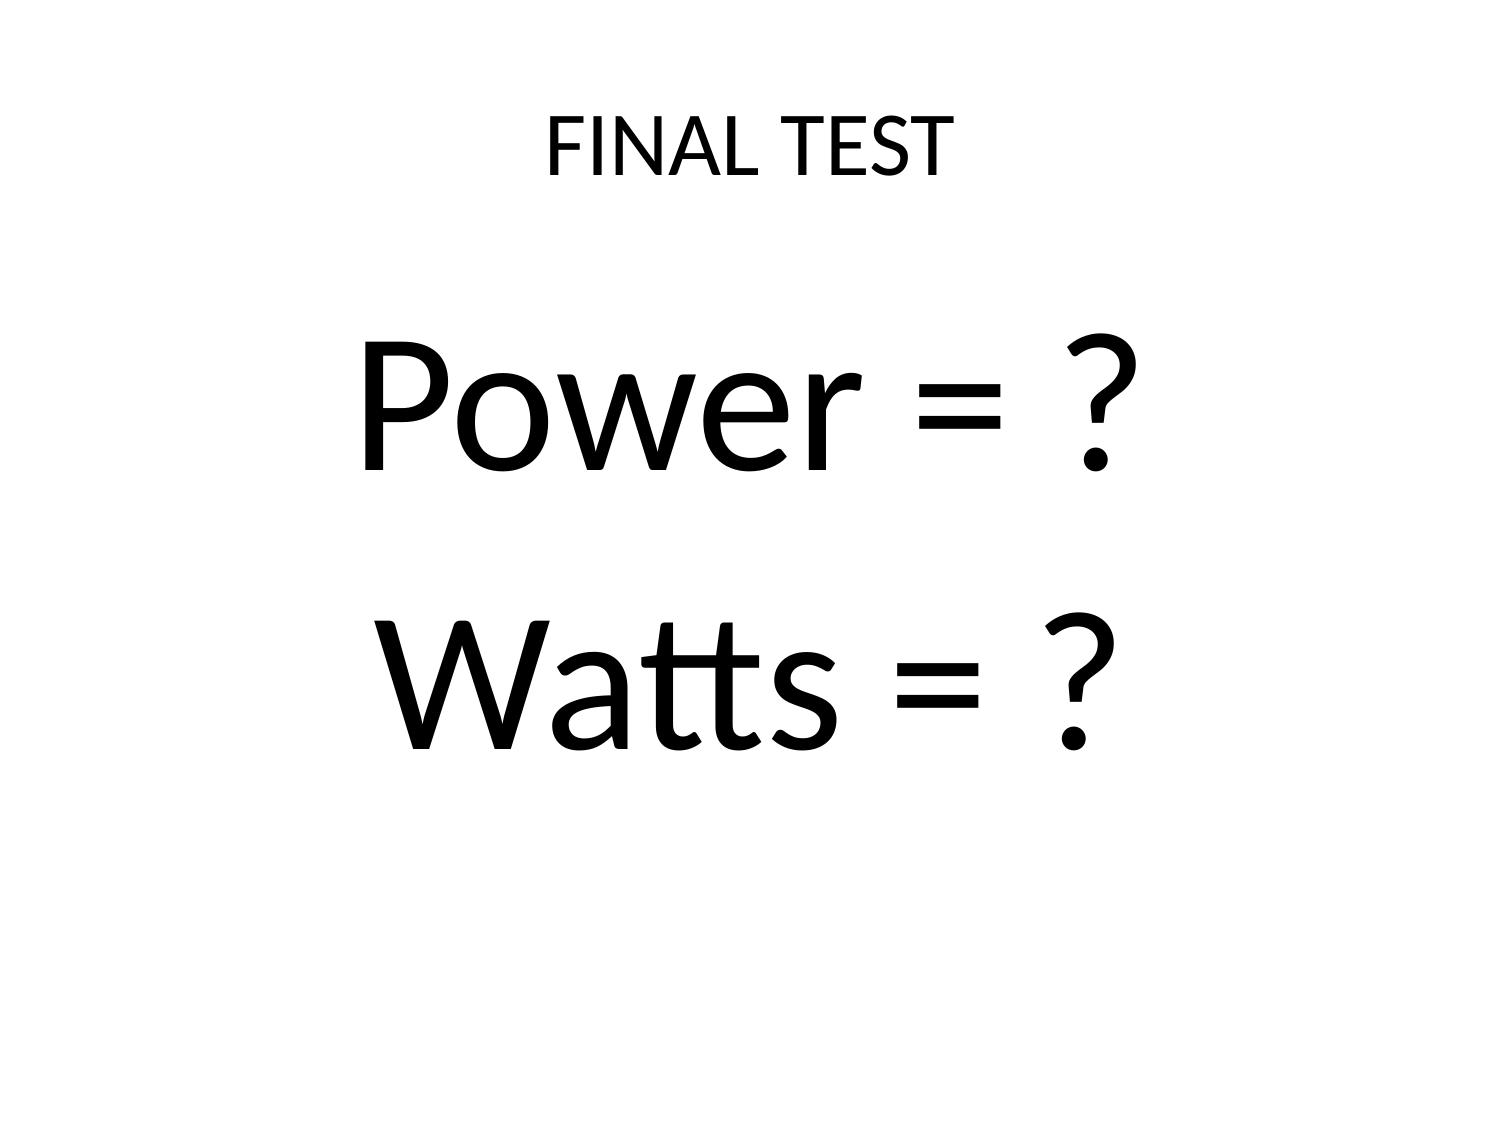

FINAL TEST
Power = ?
Watts = ?